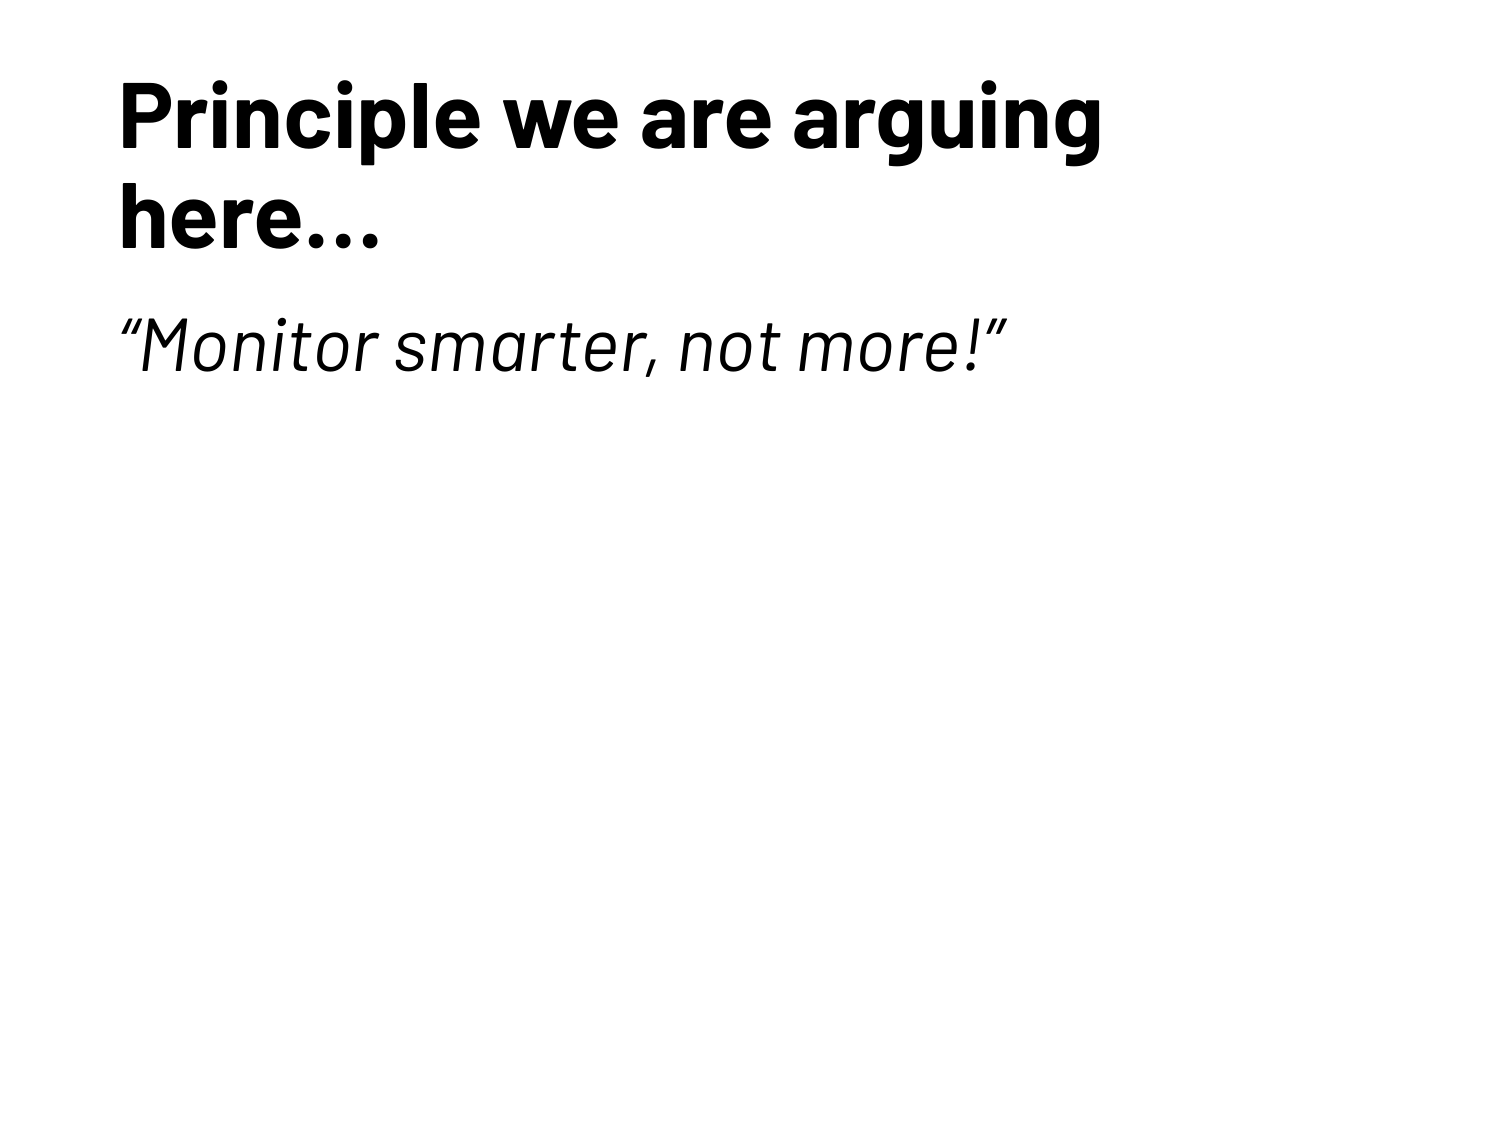

# Principle we are arguing here…
“Monitor smarter, not more!”